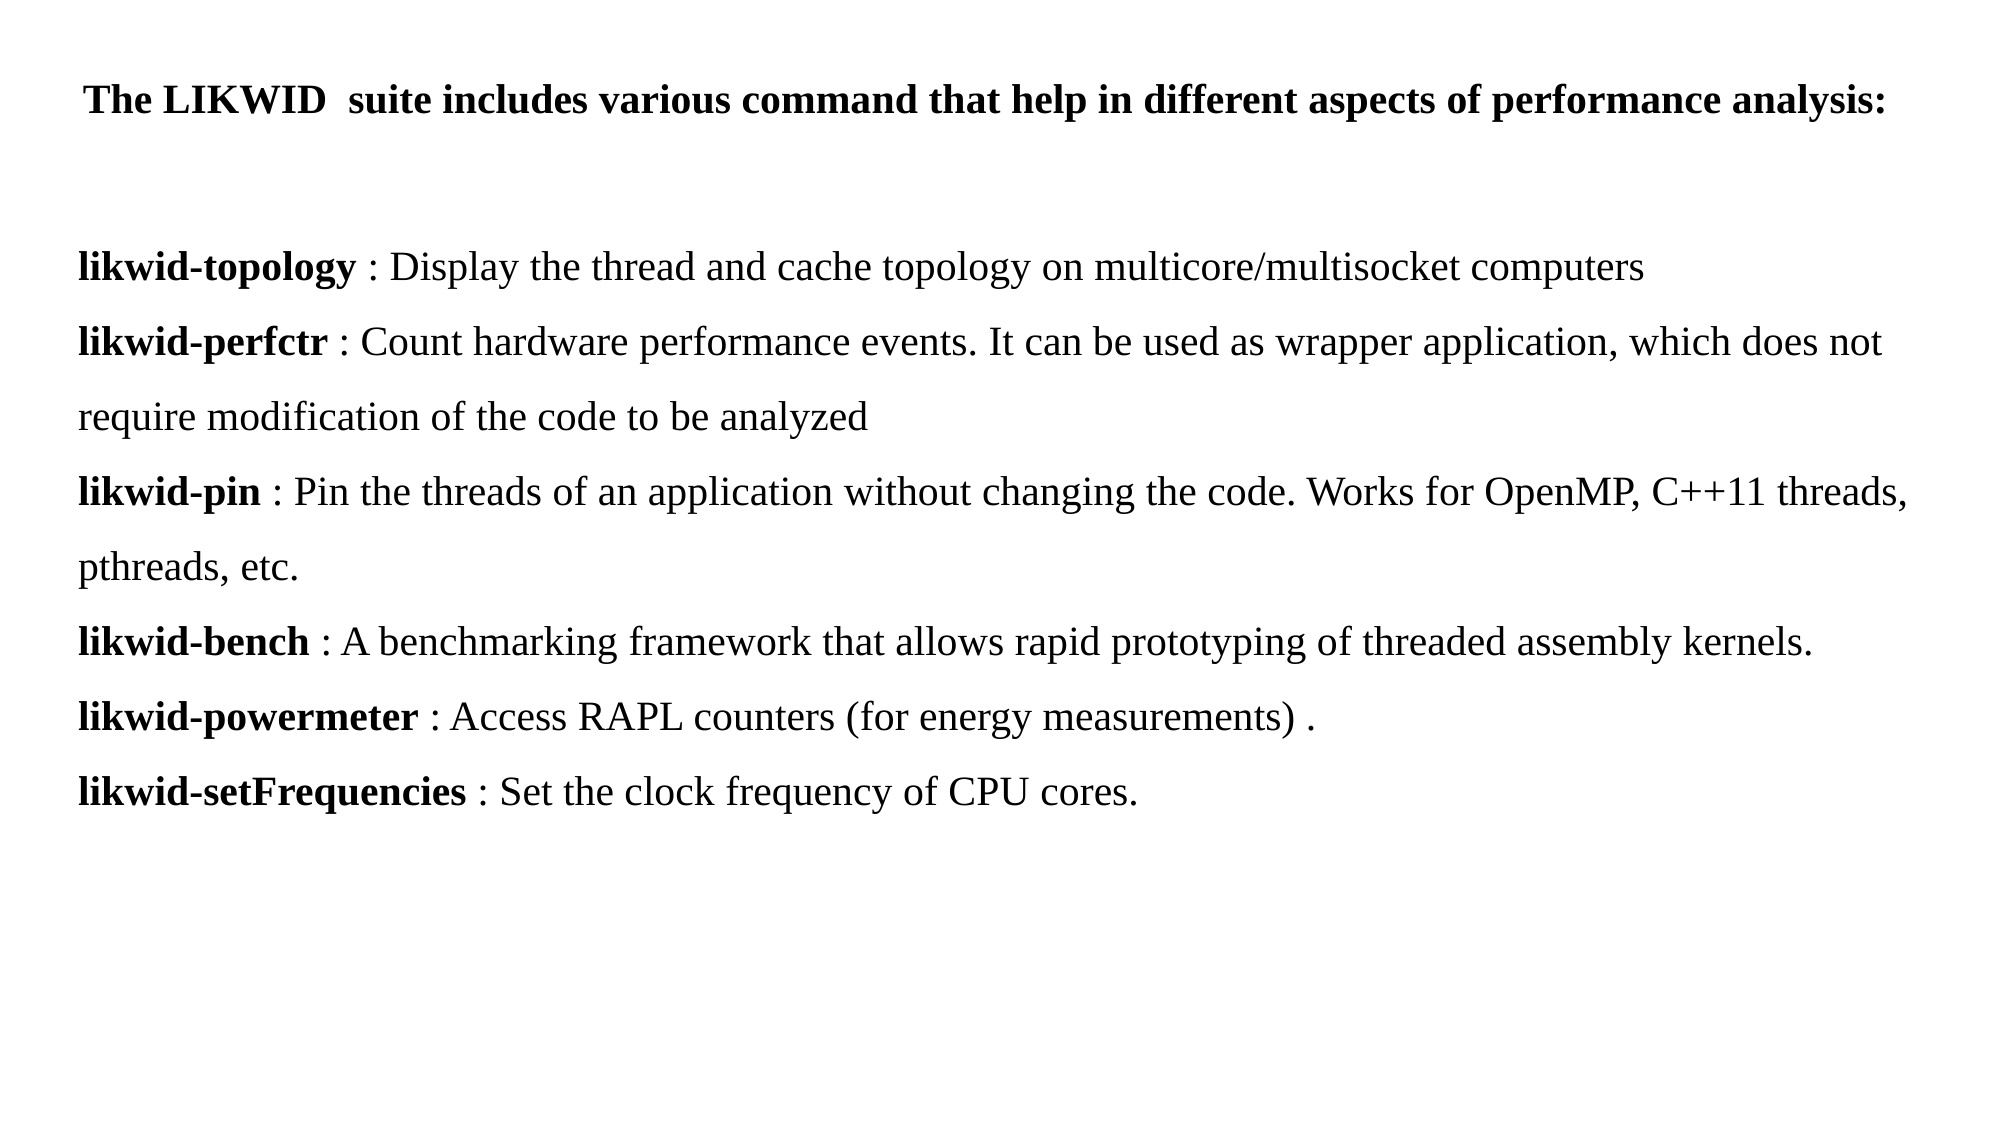

The LIKWID  suite includes various command that help in different aspects of performance analysis:
likwid-topology : Display the thread and cache topology on multicore/multisocket computers
likwid-perfctr : Count hardware performance events. It can be used as wrapper application, which does not require modification of the code to be analyzed
likwid-pin : Pin the threads of an application without changing the code. Works for OpenMP, C++11 threads, pthreads, etc.
likwid-bench : A benchmarking framework that allows rapid prototyping of threaded assembly kernels.
likwid-powermeter : Access RAPL counters (for energy measurements) .
likwid-setFrequencies : Set the clock frequency of CPU cores.